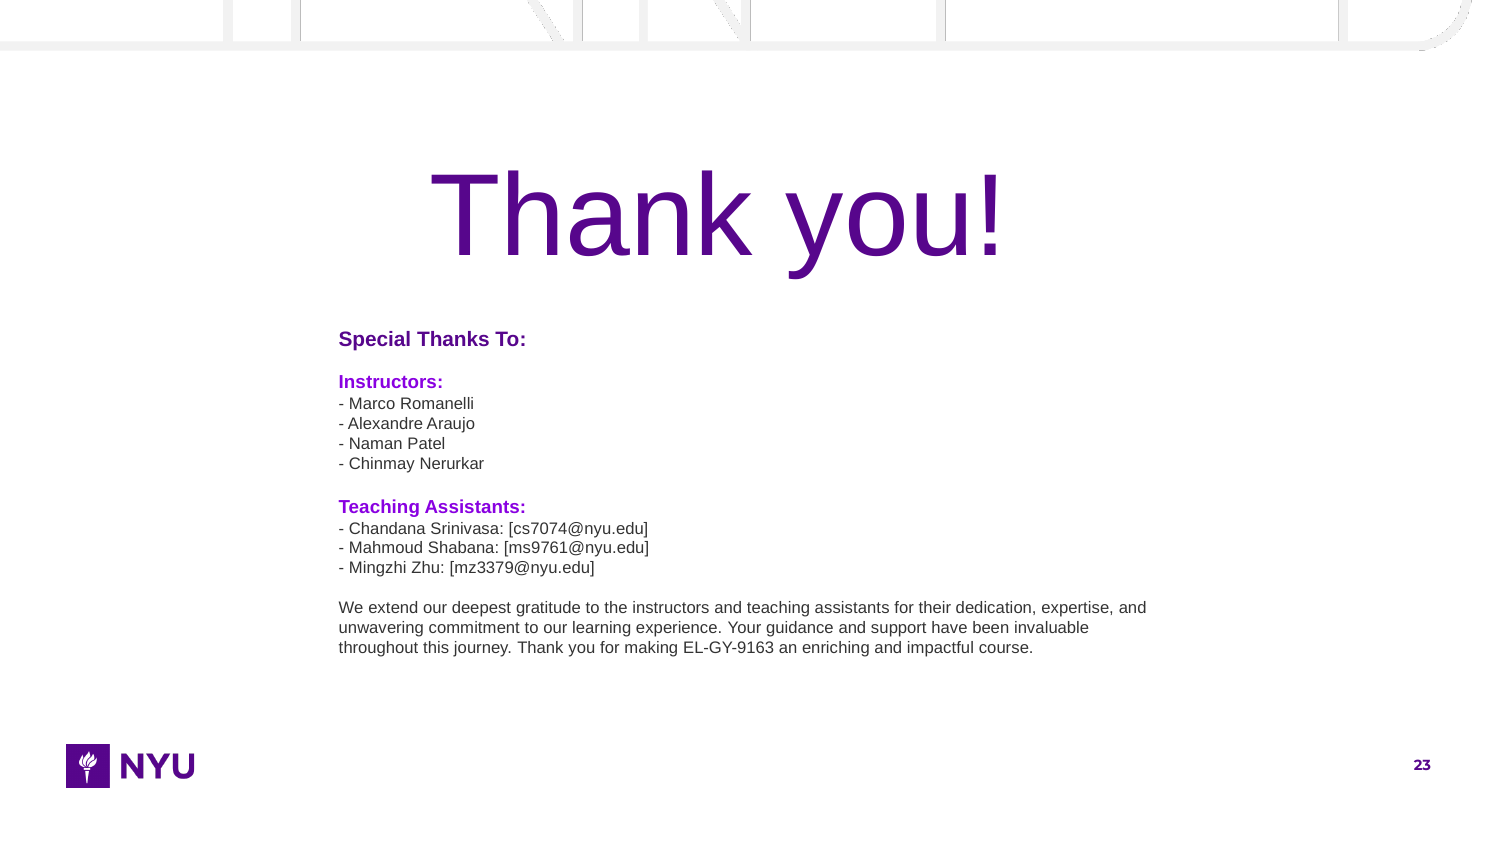

# Thank you!

Special Thanks To:

Instructors:
- Marco Romanelli
- Alexandre Araujo
- Naman Patel
- Chinmay Nerurkar

Teaching Assistants:
- Chandana Srinivasa: [cs7074@nyu.edu]
- Mahmoud Shabana: [ms9761@nyu.edu]
- Mingzhi Zhu: [mz3379@nyu.edu]

We extend our deepest gratitude to the instructors and teaching assistants for their dedication, expertise, and unwavering commitment to our learning experience. Your guidance and support have been invaluable throughout this journey. Thank you for making EL-GY-9163 an enriching and impactful course.